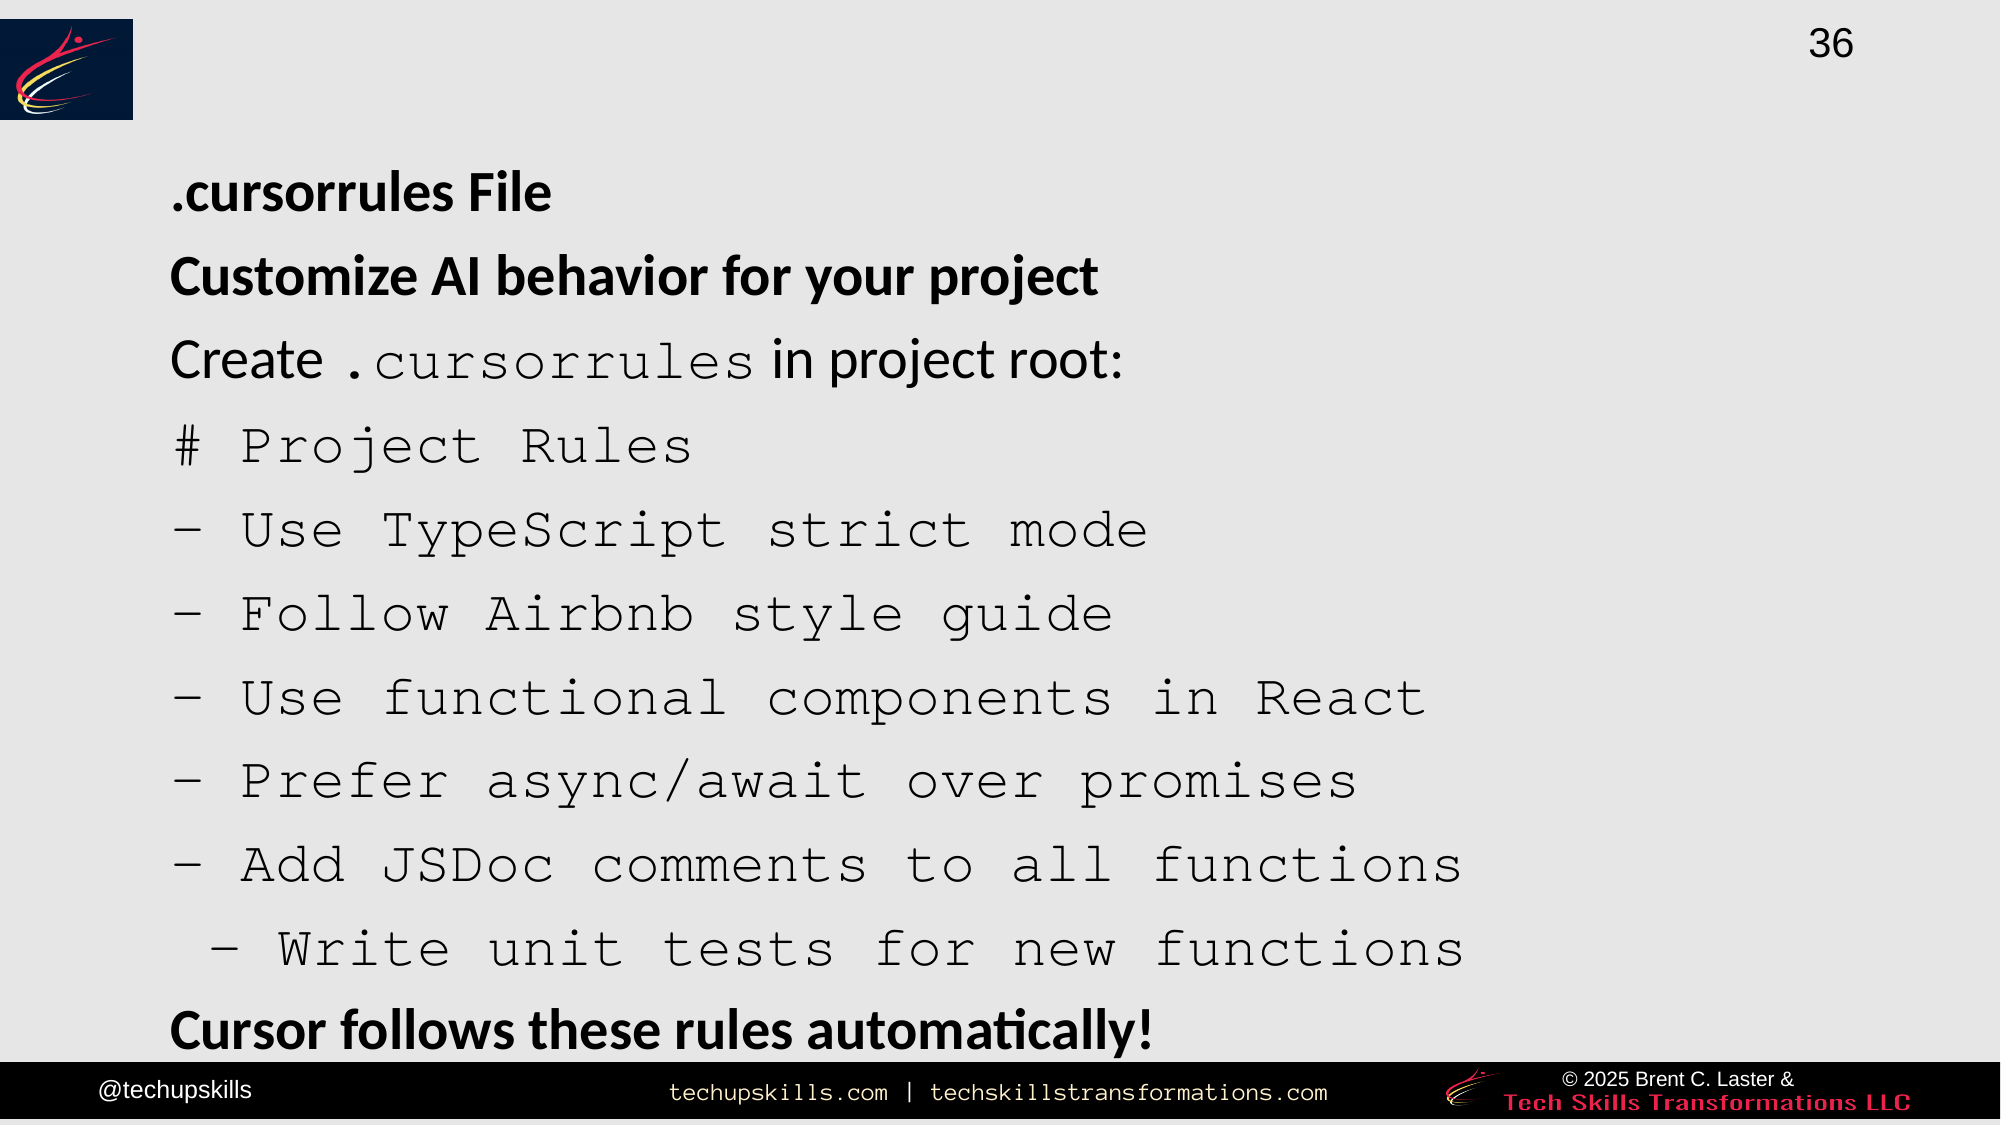

.cursorrules File
Customize AI behavior for your project
Create .cursorrules in project root:
# Project Rules
- Use TypeScript strict mode
- Follow Airbnb style guide
- Use functional components in React
- Prefer async/await over promises
- Add JSDoc comments to all functions
- Write unit tests for new functions
Cursor follows these rules automatically!